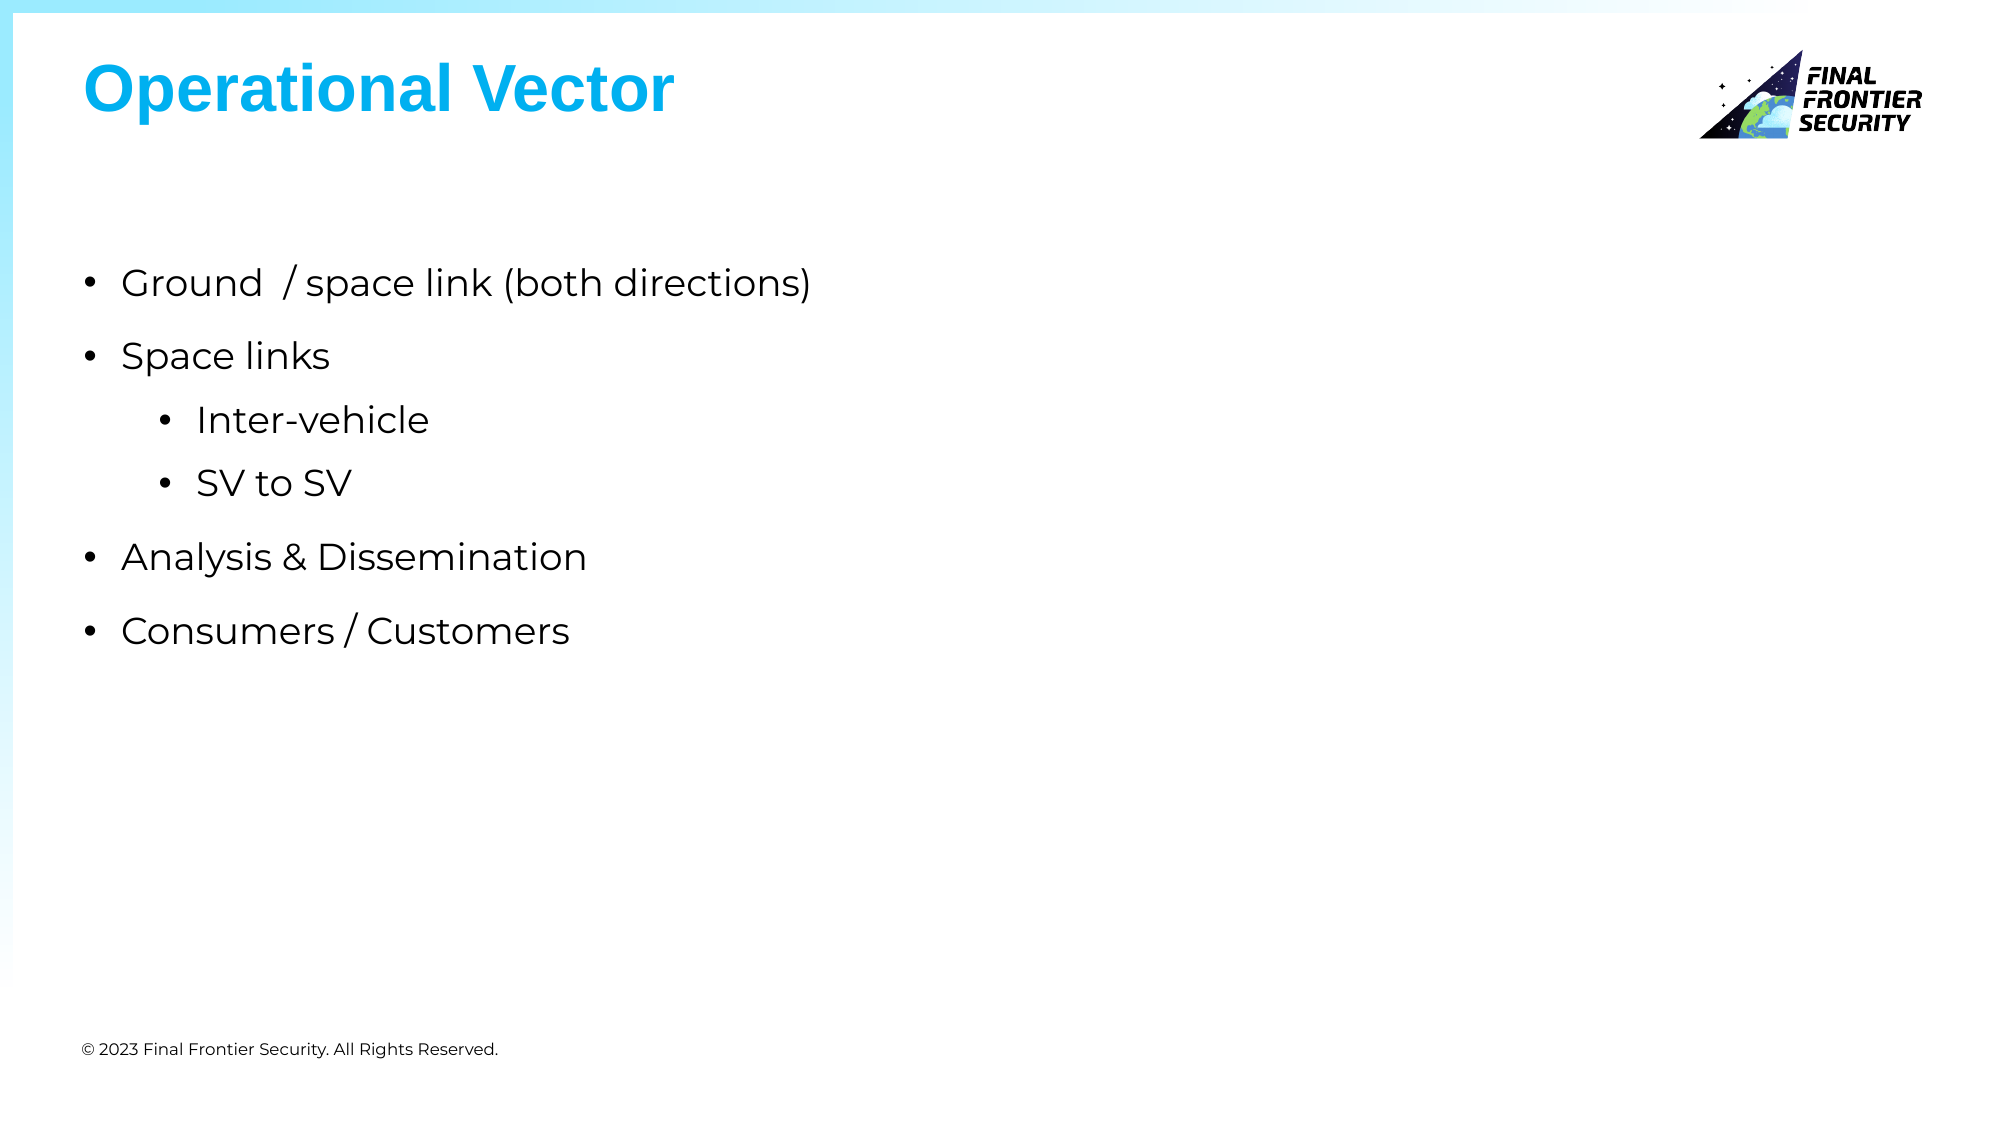

# Operational Vector
Ground  / space link (both directions)
Space links
Inter-vehicle
SV to SV
Analysis & Dissemination
Consumers / Customers